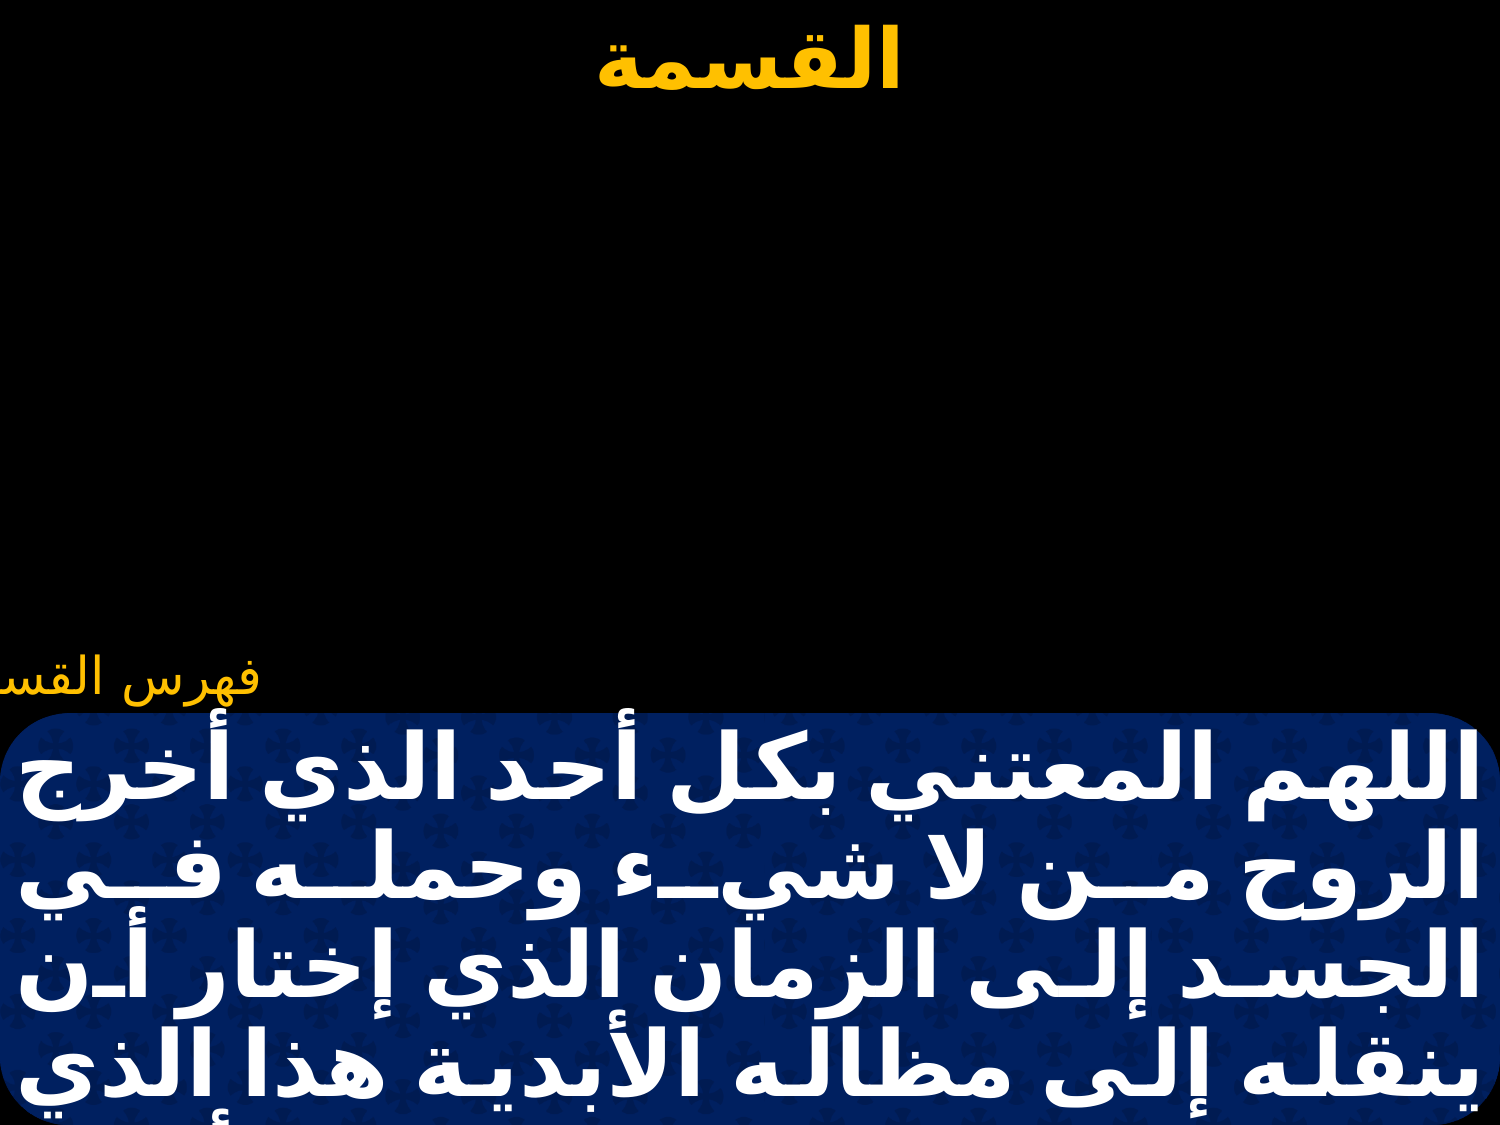

# قسمة لميلاد الابن وفي الأعياد (اللهم المعتني بكل احد)
اللهم المعتني بكل أحد الذي أخرج الروح من لا شيء وحمله في الجسد إلى الزمان الذي إختار أن ينقله إلى مظاله الأبدية هذا الذي إشعياء العظيم الصوت في الأنبياء تنبأ من أجله قائلاً